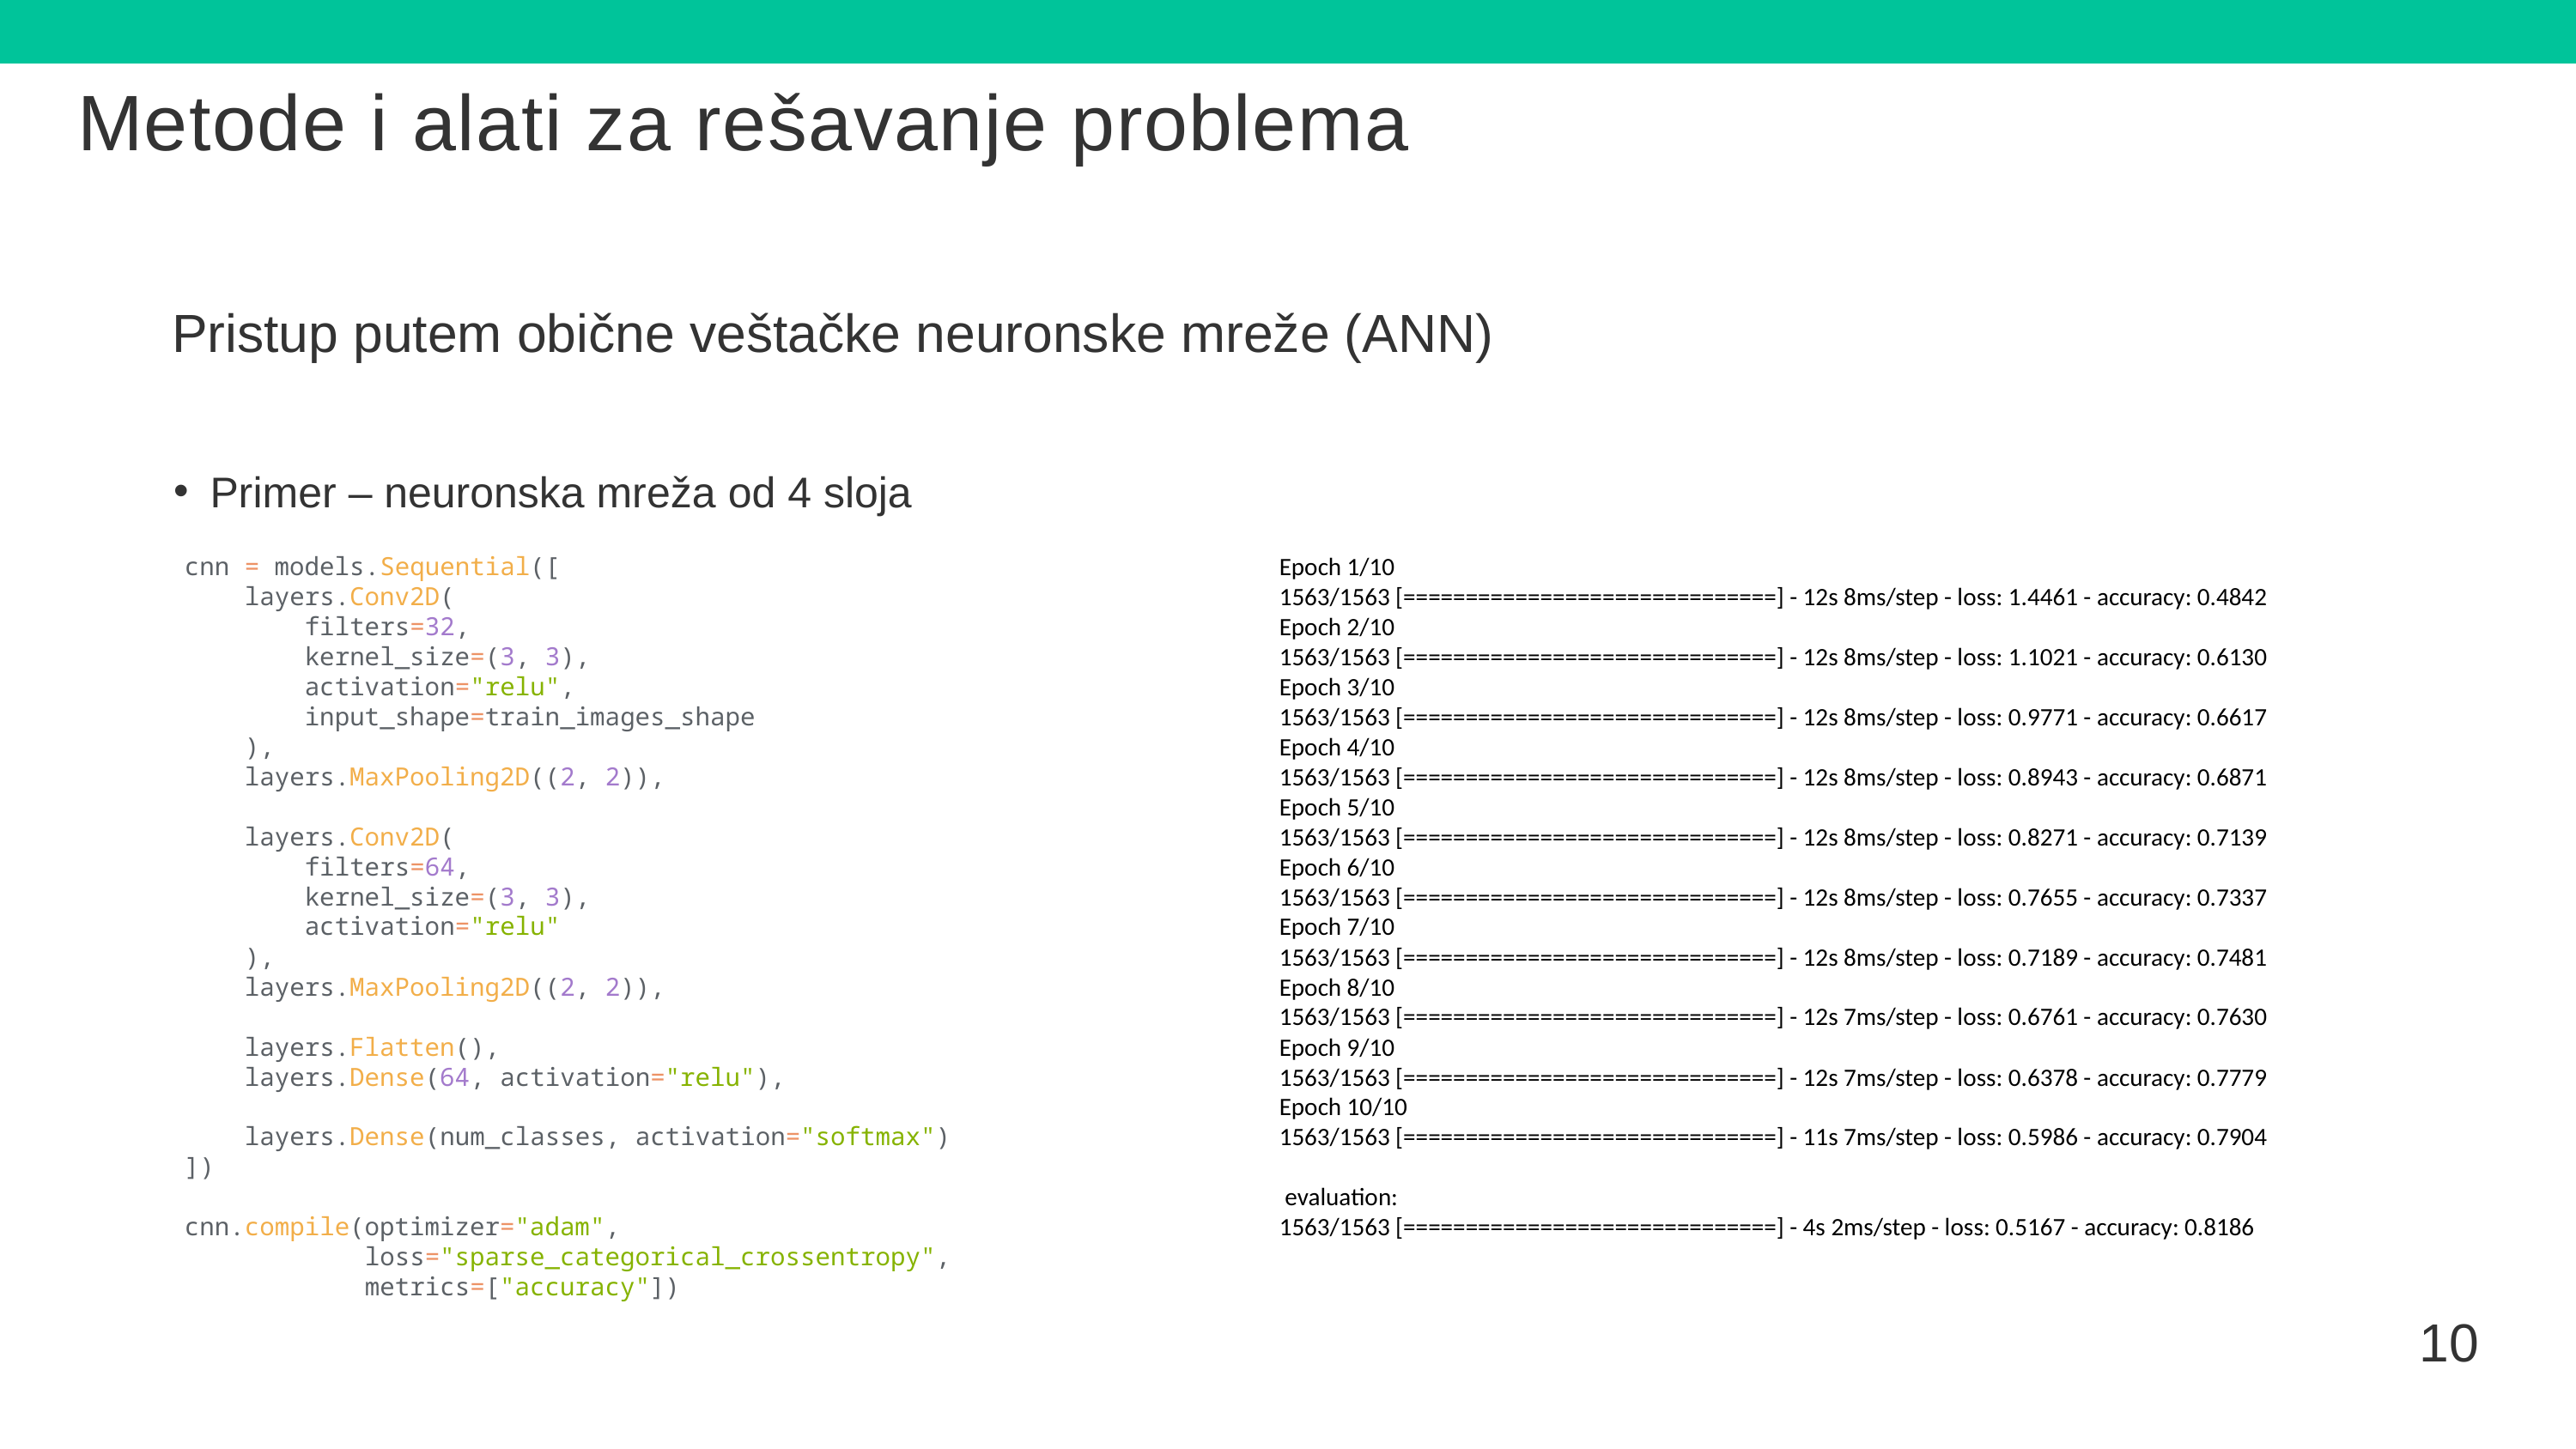

# Metode i alati za rešavanje problema
Pristup putem obične veštačke neuronske mreže (ANN)
Primer – neuronska mreža od 4 sloja
cnn = models.Sequential([
    layers.Conv2D(
        filters=32,
        kernel_size=(3, 3),
        activation="relu",
        input_shape=train_images_shape
    ),
    layers.MaxPooling2D((2, 2)),
    layers.Conv2D(
        filters=64,
        kernel_size=(3, 3),
        activation="relu"
    ),
    layers.MaxPooling2D((2, 2)),
    layers.Flatten(),
    layers.Dense(64, activation="relu"),
    layers.Dense(num_classes, activation="softmax")
])
cnn.compile(optimizer="adam",
            loss="sparse_categorical_crossentropy",
            metrics=["accuracy"])
Epoch 1/10
1563/1563 [==============================] - 12s 8ms/step - loss: 1.4461 - accuracy: 0.4842
Epoch 2/10
1563/1563 [==============================] - 12s 8ms/step - loss: 1.1021 - accuracy: 0.6130
Epoch 3/10
1563/1563 [==============================] - 12s 8ms/step - loss: 0.9771 - accuracy: 0.6617
Epoch 4/10
1563/1563 [==============================] - 12s 8ms/step - loss: 0.8943 - accuracy: 0.6871
Epoch 5/10
1563/1563 [==============================] - 12s 8ms/step - loss: 0.8271 - accuracy: 0.7139
Epoch 6/10
1563/1563 [==============================] - 12s 8ms/step - loss: 0.7655 - accuracy: 0.7337
Epoch 7/10
1563/1563 [==============================] - 12s 8ms/step - loss: 0.7189 - accuracy: 0.7481
Epoch 8/10
1563/1563 [==============================] - 12s 7ms/step - loss: 0.6761 - accuracy: 0.7630
Epoch 9/10
1563/1563 [==============================] - 12s 7ms/step - loss: 0.6378 - accuracy: 0.7779
Epoch 10/10
1563/1563 [==============================] - 11s 7ms/step - loss: 0.5986 - accuracy: 0.7904

 evaluation:
1563/1563 [==============================] - 4s 2ms/step - loss: 0.5167 - accuracy: 0.8186
10